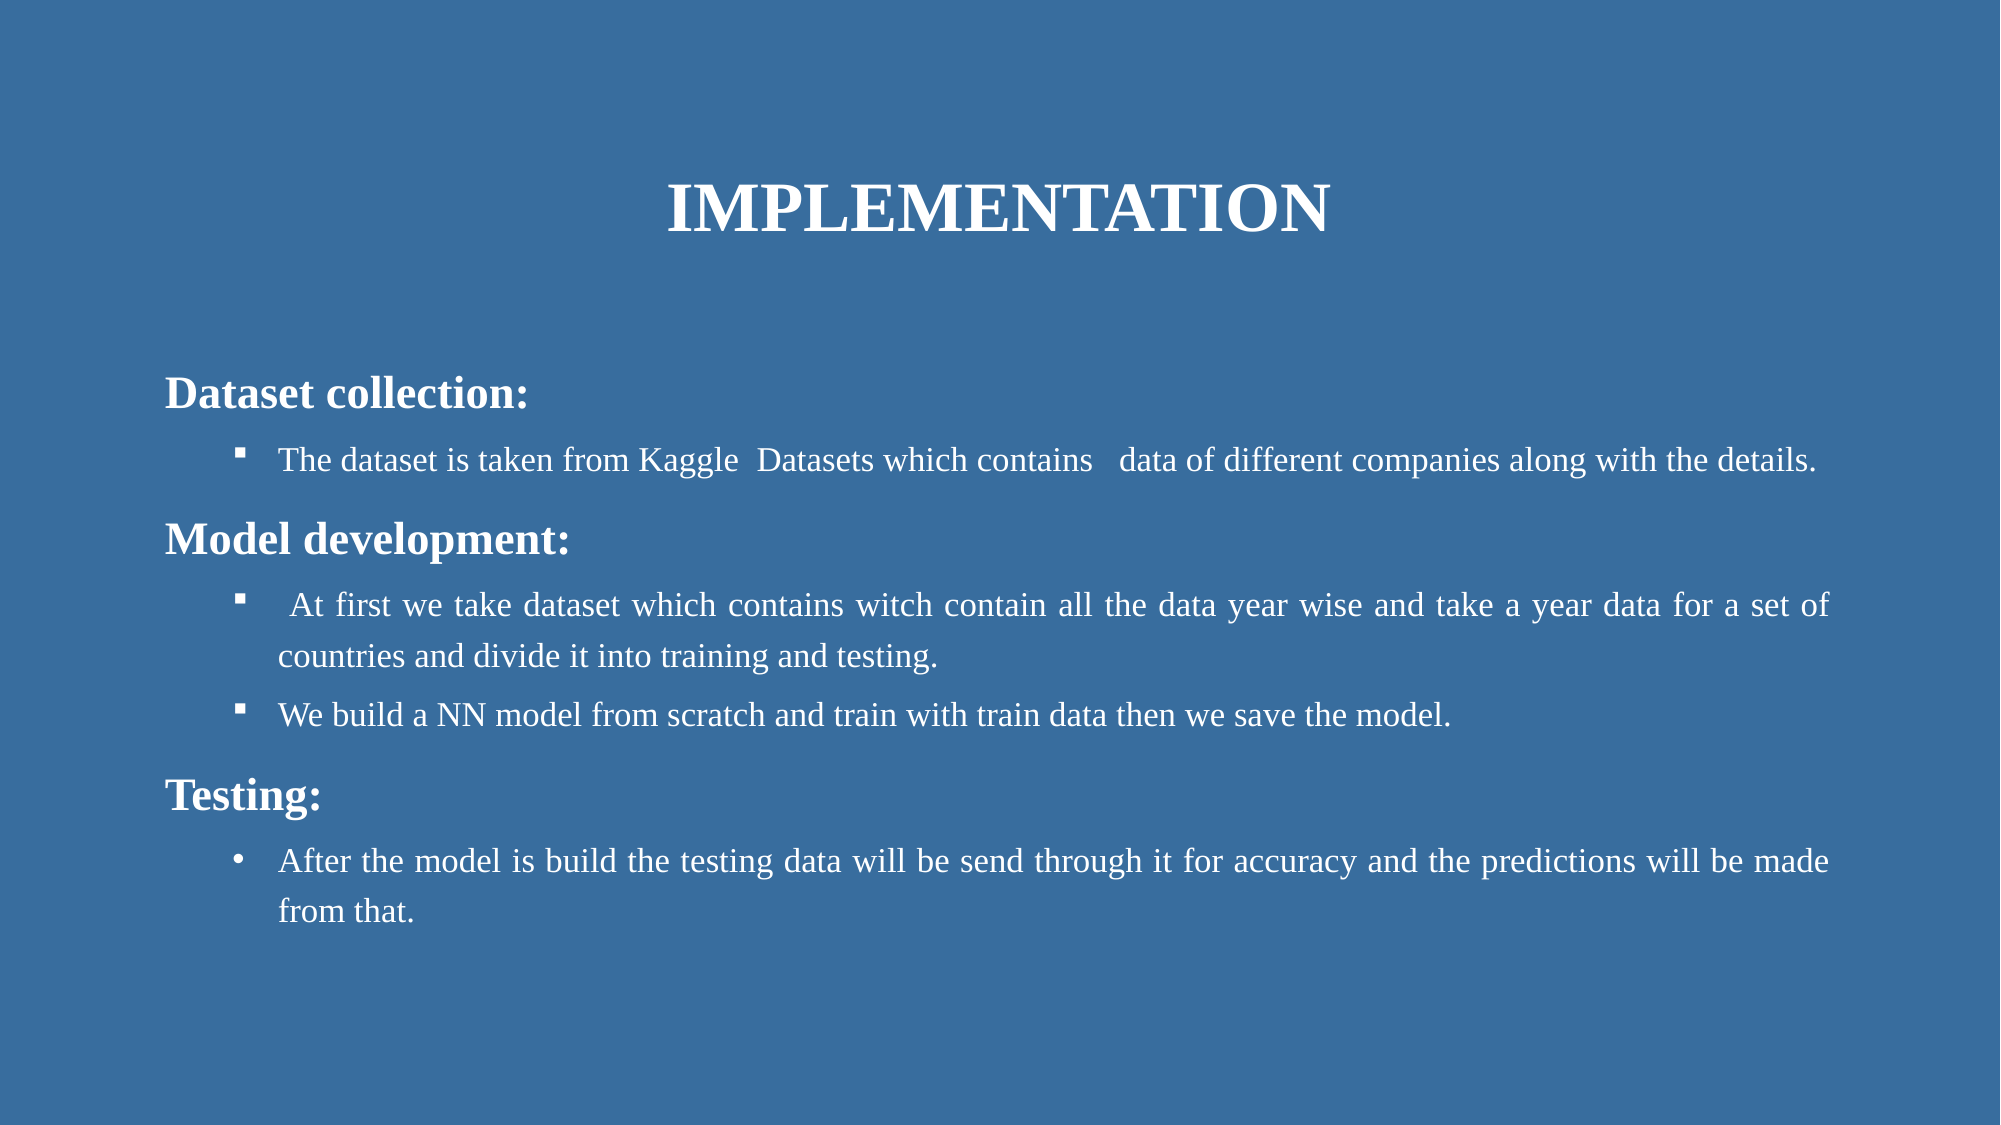

# IMPLEMENTATION
Dataset collection:
The dataset is taken from Kaggle  Datasets which contains   data of different companies along with the details.
Model development:
 At first we take dataset which contains witch contain all the data year wise and take a year data for a set of countries and divide it into training and testing.
We build a NN model from scratch and train with train data then we save the model.
Testing:
After the model is build the testing data will be send through it for accuracy and the predictions will be made from that.